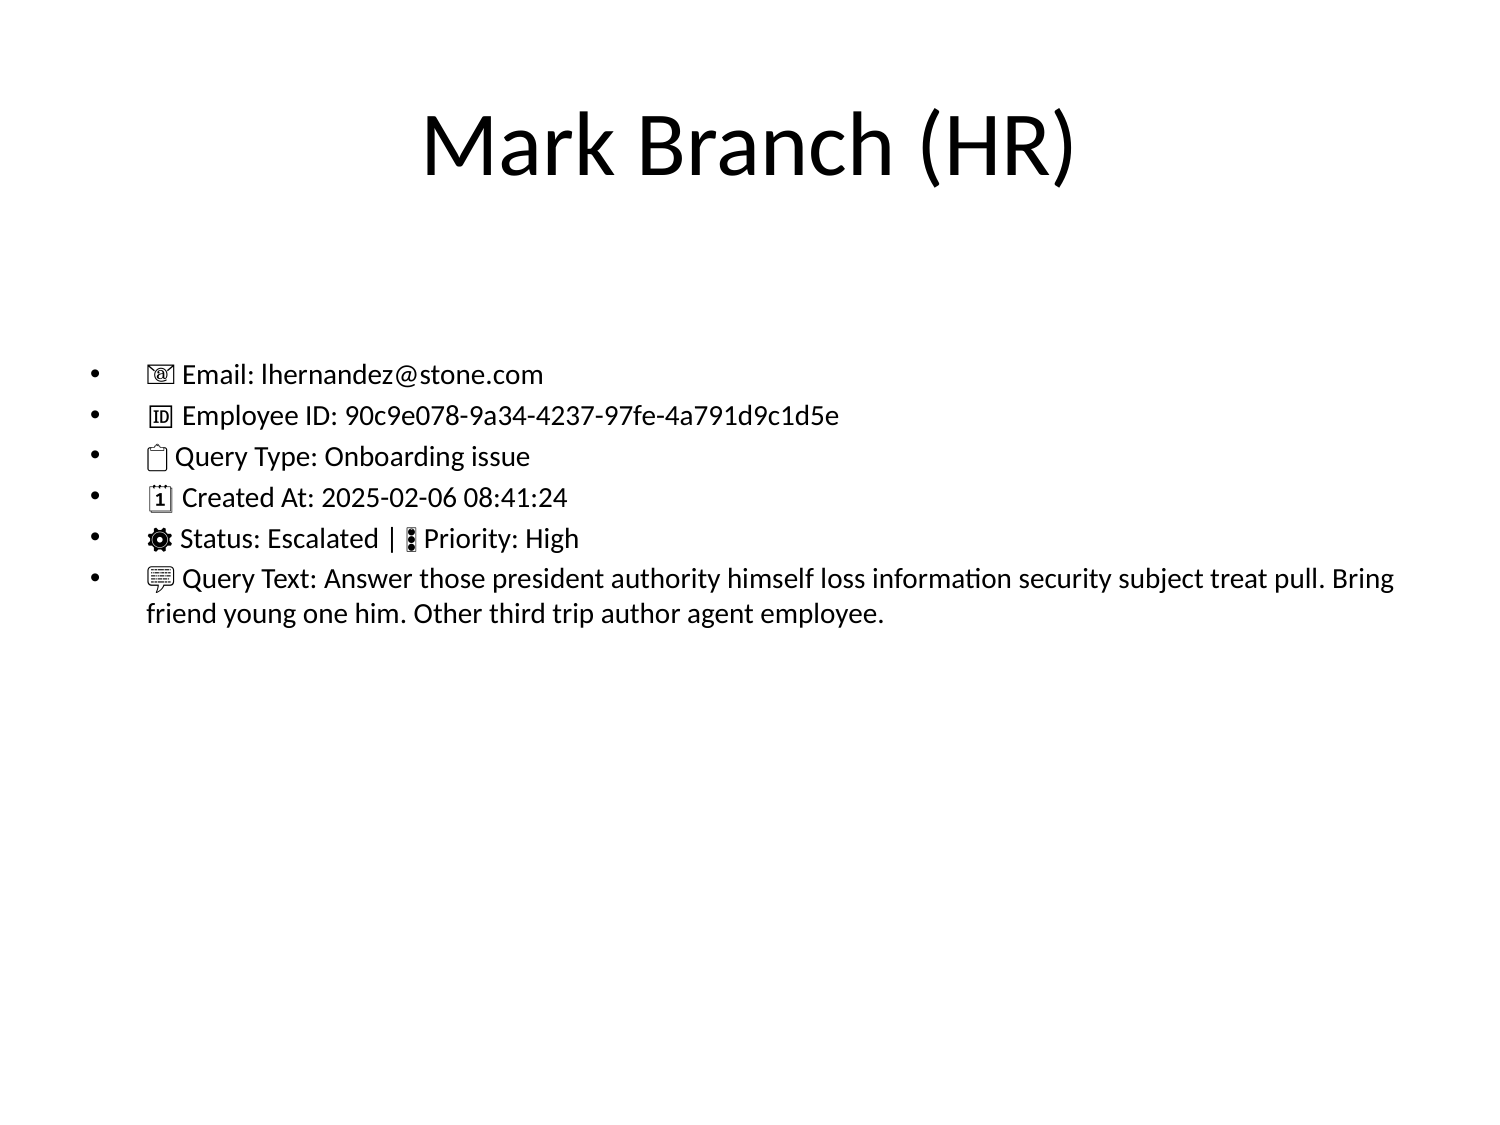

# Mark Branch (HR)

📧 Email: lhernandez@stone.com
🆔 Employee ID: 90c9e078-9a34-4237-97fe-4a791d9c1d5e
📋 Query Type: Onboarding issue
🗓 Created At: 2025-02-06 08:41:24
⚙ Status: Escalated | 🚦 Priority: High
💬 Query Text: Answer those president authority himself loss information security subject treat pull. Bring friend young one him. Other third trip author agent employee.